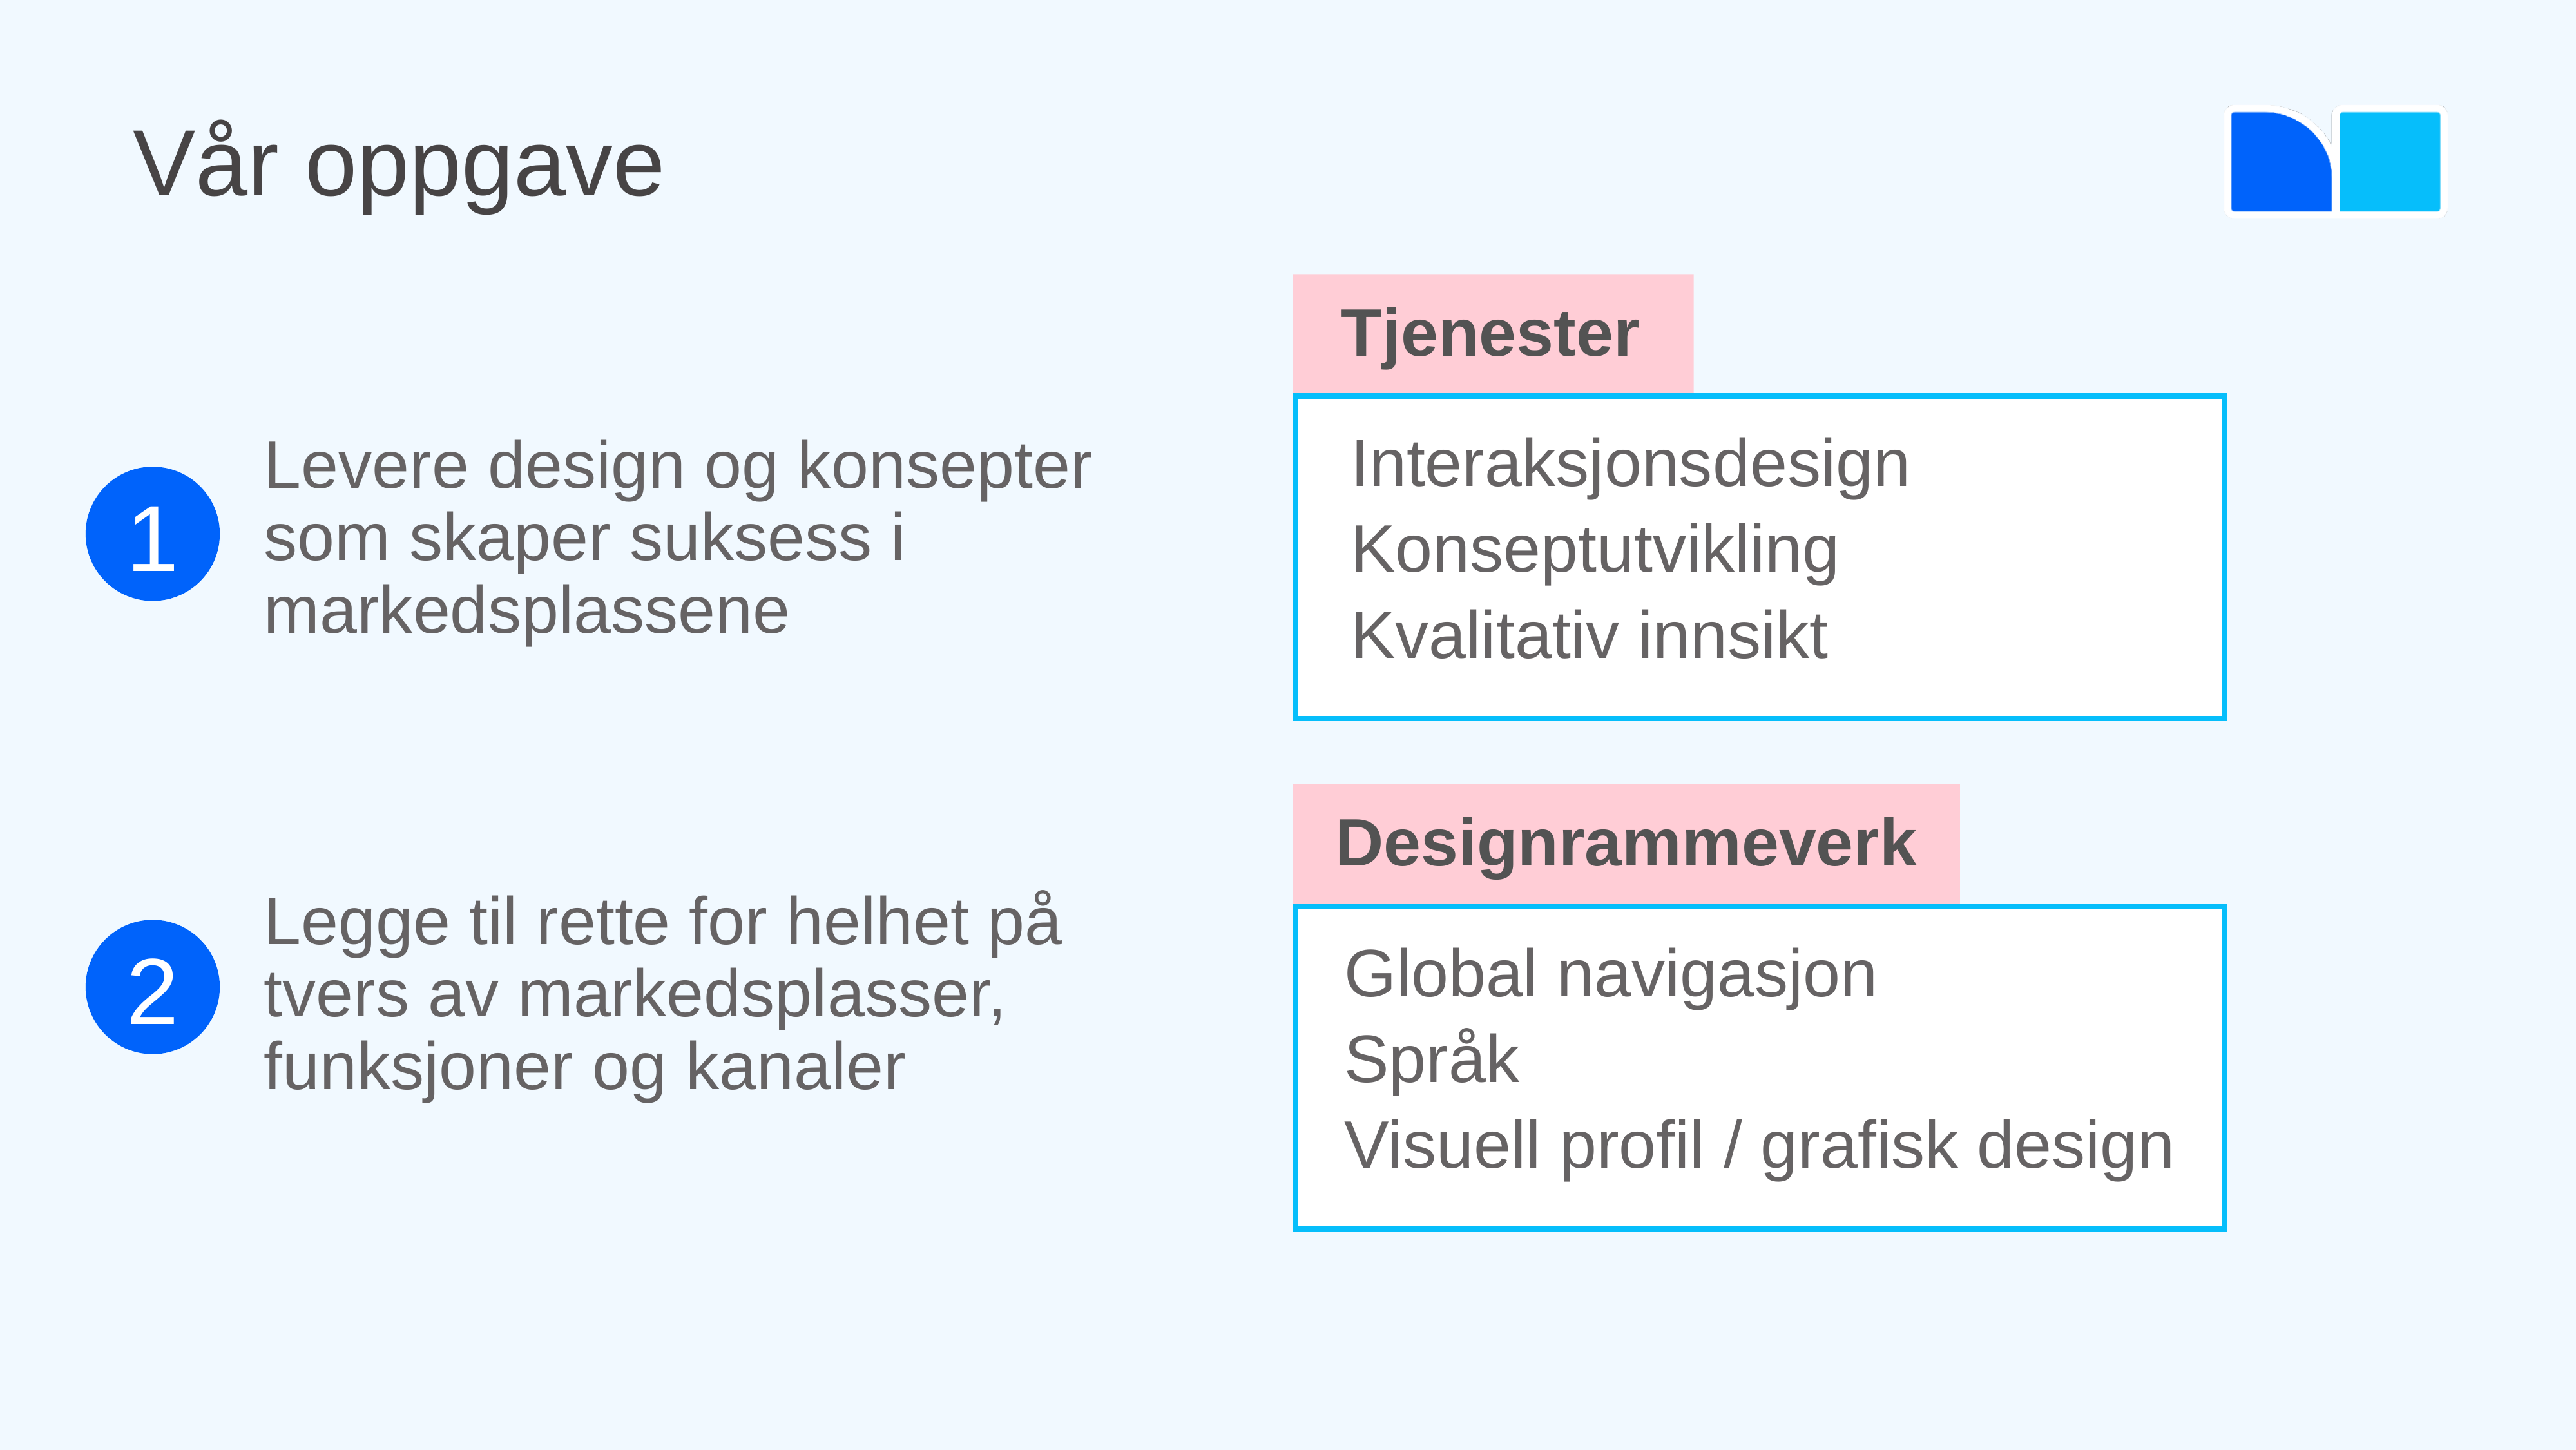

# Vår oppgave

Tjenester

Interaksjonsdesign
Konseptutvikling
Kvalitativ innsikt
Levere design og konsepter som skaper suksess i markedsplassene
Legge til rette for helhet på tvers av markedsplasser, funksjoner og kanaler

1

Designrammeverk

2
Global navigasjon
Språk
Visuell profil / grafisk design